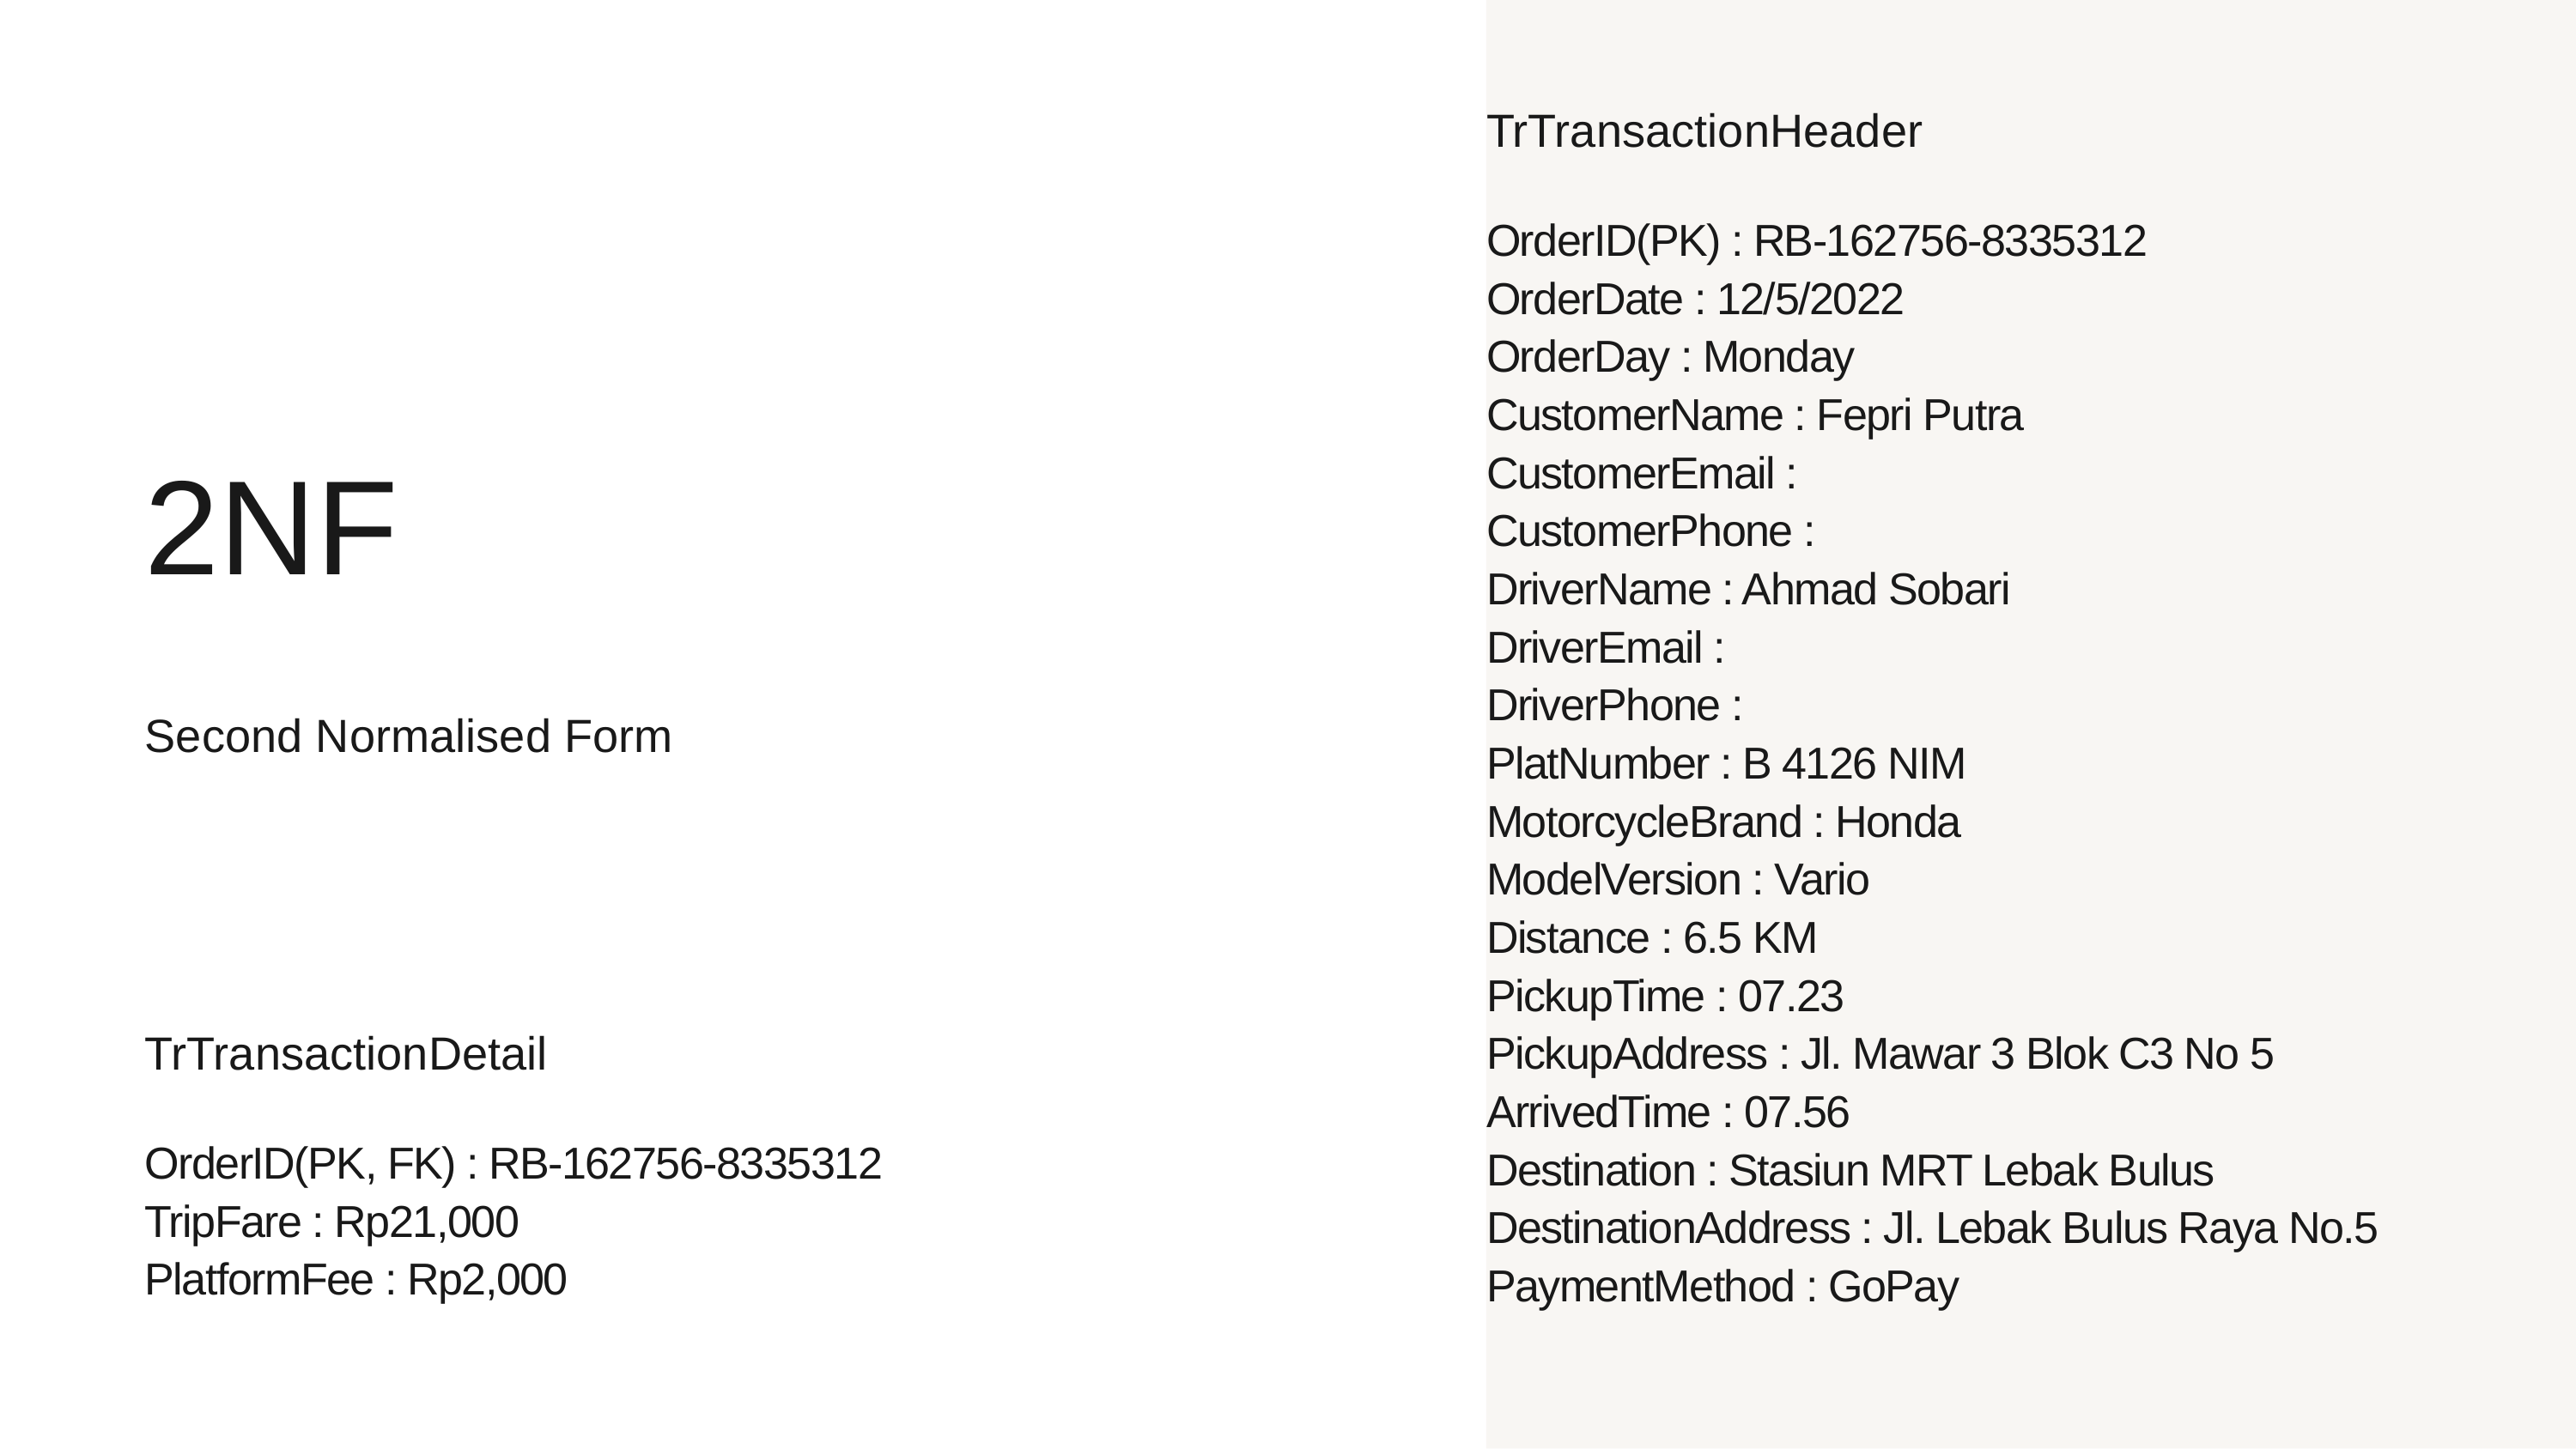

TrTransactionHeader
OrderID(PK) : RB-162756-8335312
OrderDate : 12/5/2022
OrderDay : Monday
CustomerName : Fepri Putra
CustomerEmail :
CustomerPhone :
DriverName : Ahmad Sobari
DriverEmail :
DriverPhone :
PlatNumber : B 4126 NIM
MotorcycleBrand : Honda
ModelVersion : Vario
Distance : 6.5 KM
PickupTime : 07.23
PickupAddress : Jl. Mawar 3 Blok C3 No 5
ArrivedTime : 07.56
Destination : Stasiun MRT Lebak Bulus
DestinationAddress : Jl. Lebak Bulus Raya No.5
PaymentMethod : GoPay
2NF
Second Normalised Form
TrTransactionDetail
OrderID(PK, FK) : RB-162756-8335312
TripFare : Rp21,000
PlatformFee : Rp2,000